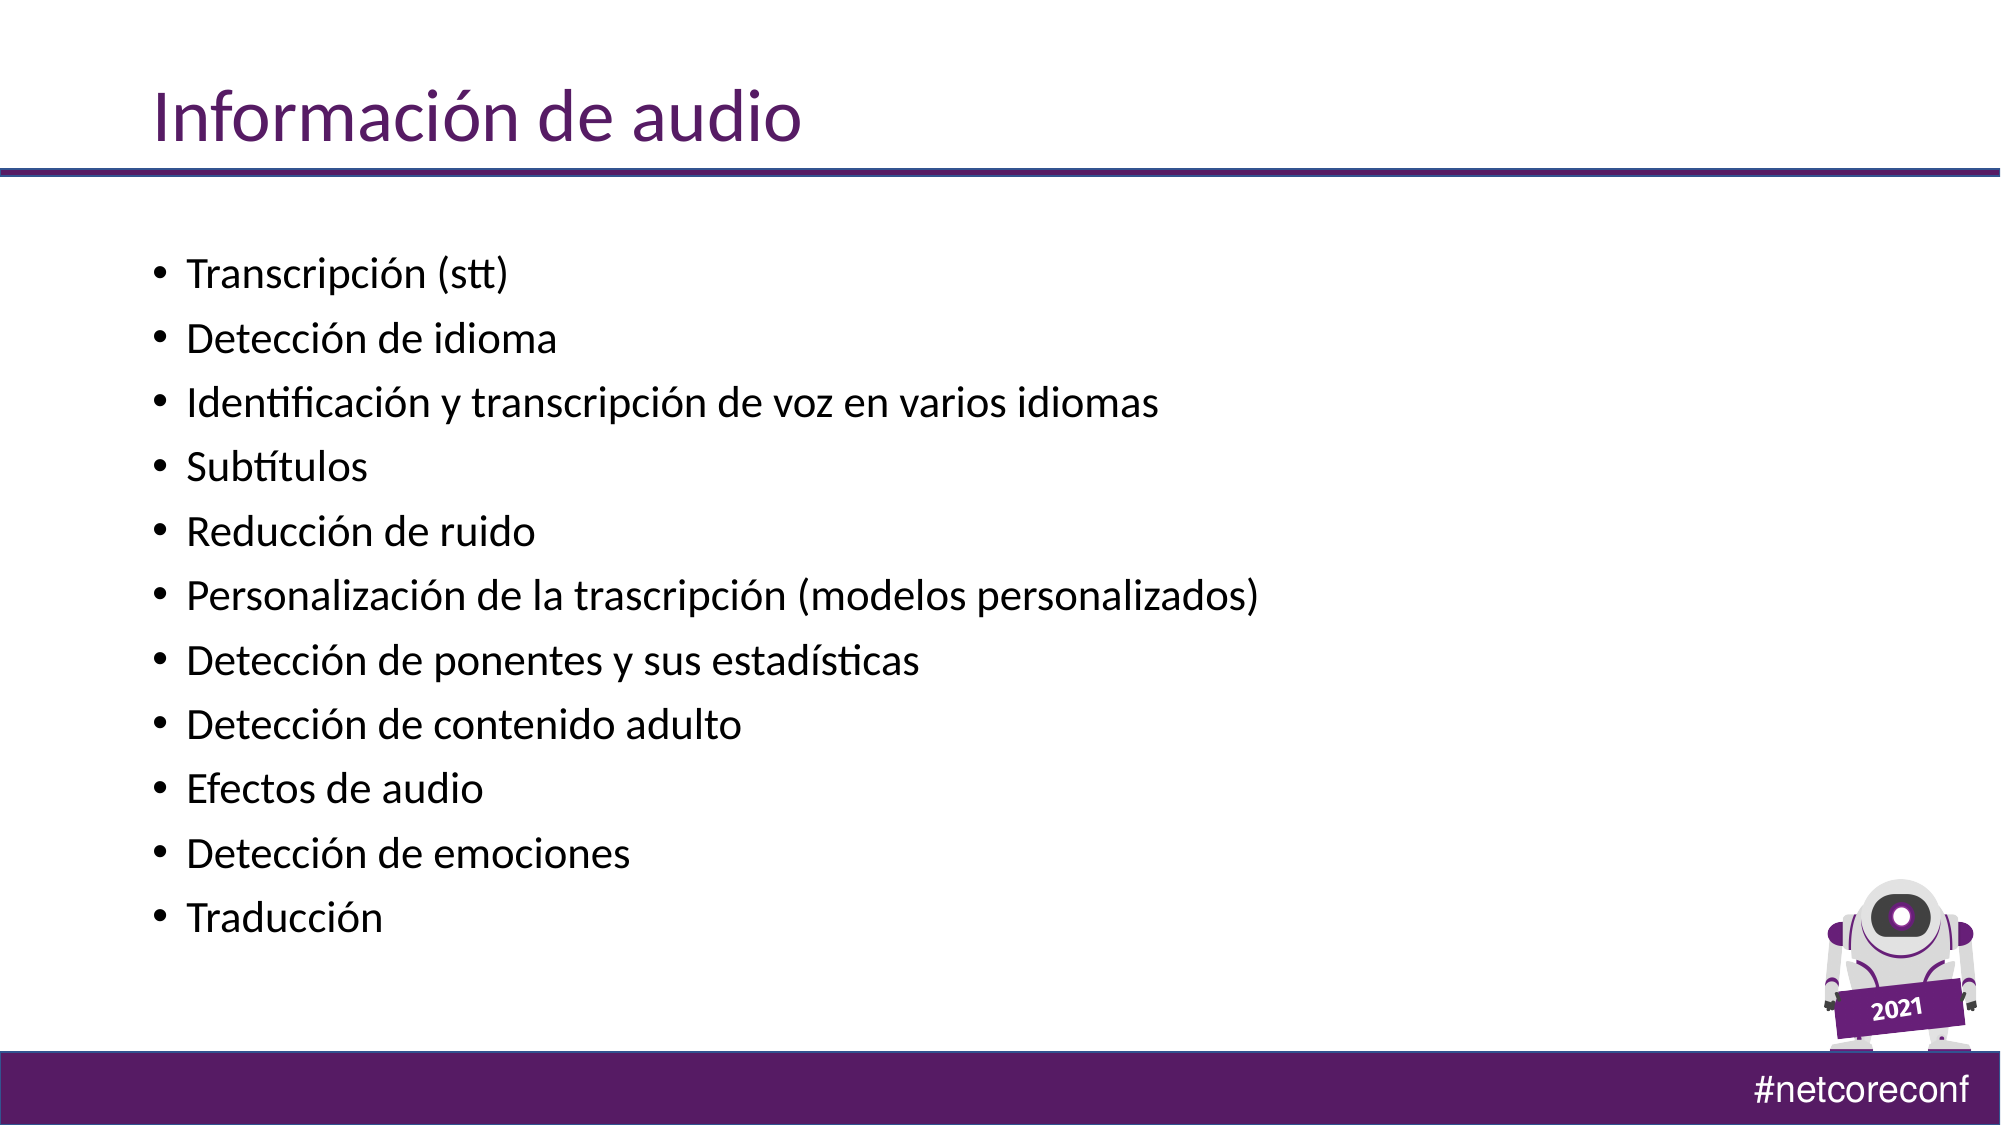

# Información de audio
Transcripción (stt)
Detección de idioma
Identificación y transcripción de voz en varios idiomas
Subtítulos
Reducción de ruido
Personalización de la trascripción (modelos personalizados)
Detección de ponentes y sus estadísticas
Detección de contenido adulto
Efectos de audio
Detección de emociones
Traducción